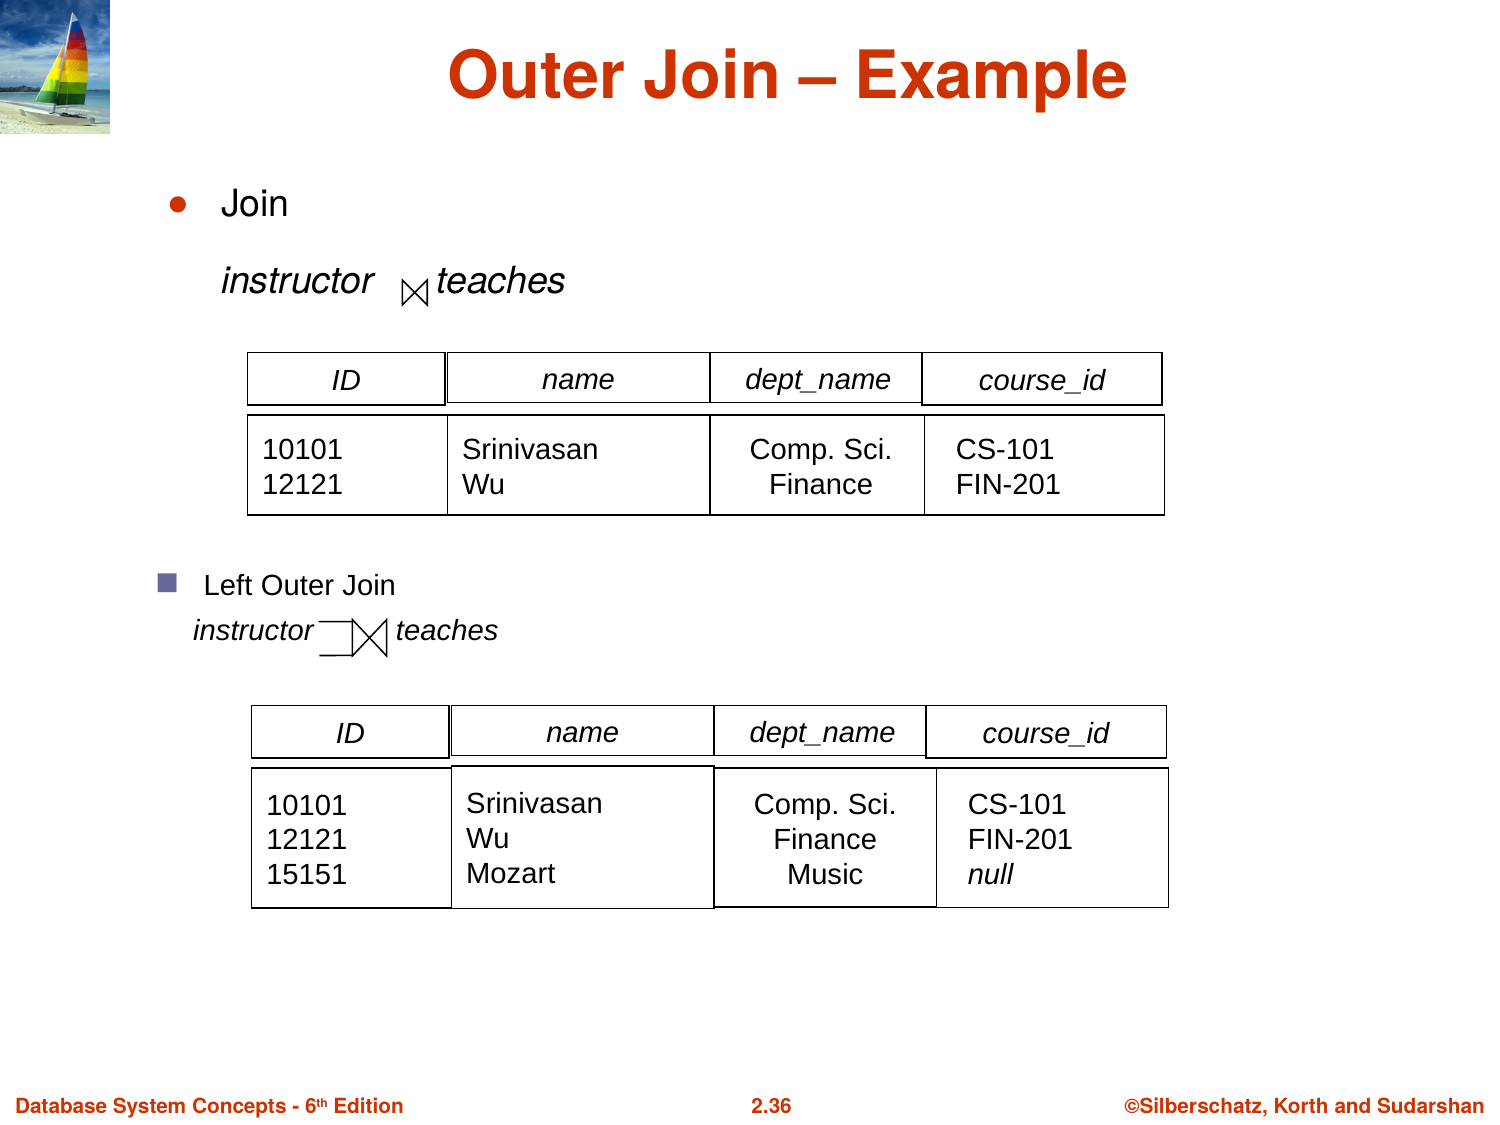

# Outer Join – Example
Join
instructor      teaches

ID
name
dept_name
course_id
10101
12121
Srinivasan
Wu
Comp. Sci.
Finance
  CS-101
  FIN-201
 Left Outer Join
    instructor          teaches

ID
name
dept_name
course_id
Srinivasan
Wu
Mozart
10101
12121
15151
Comp. Sci.
Finance
Music
  CS-101
  FIN-201
  null